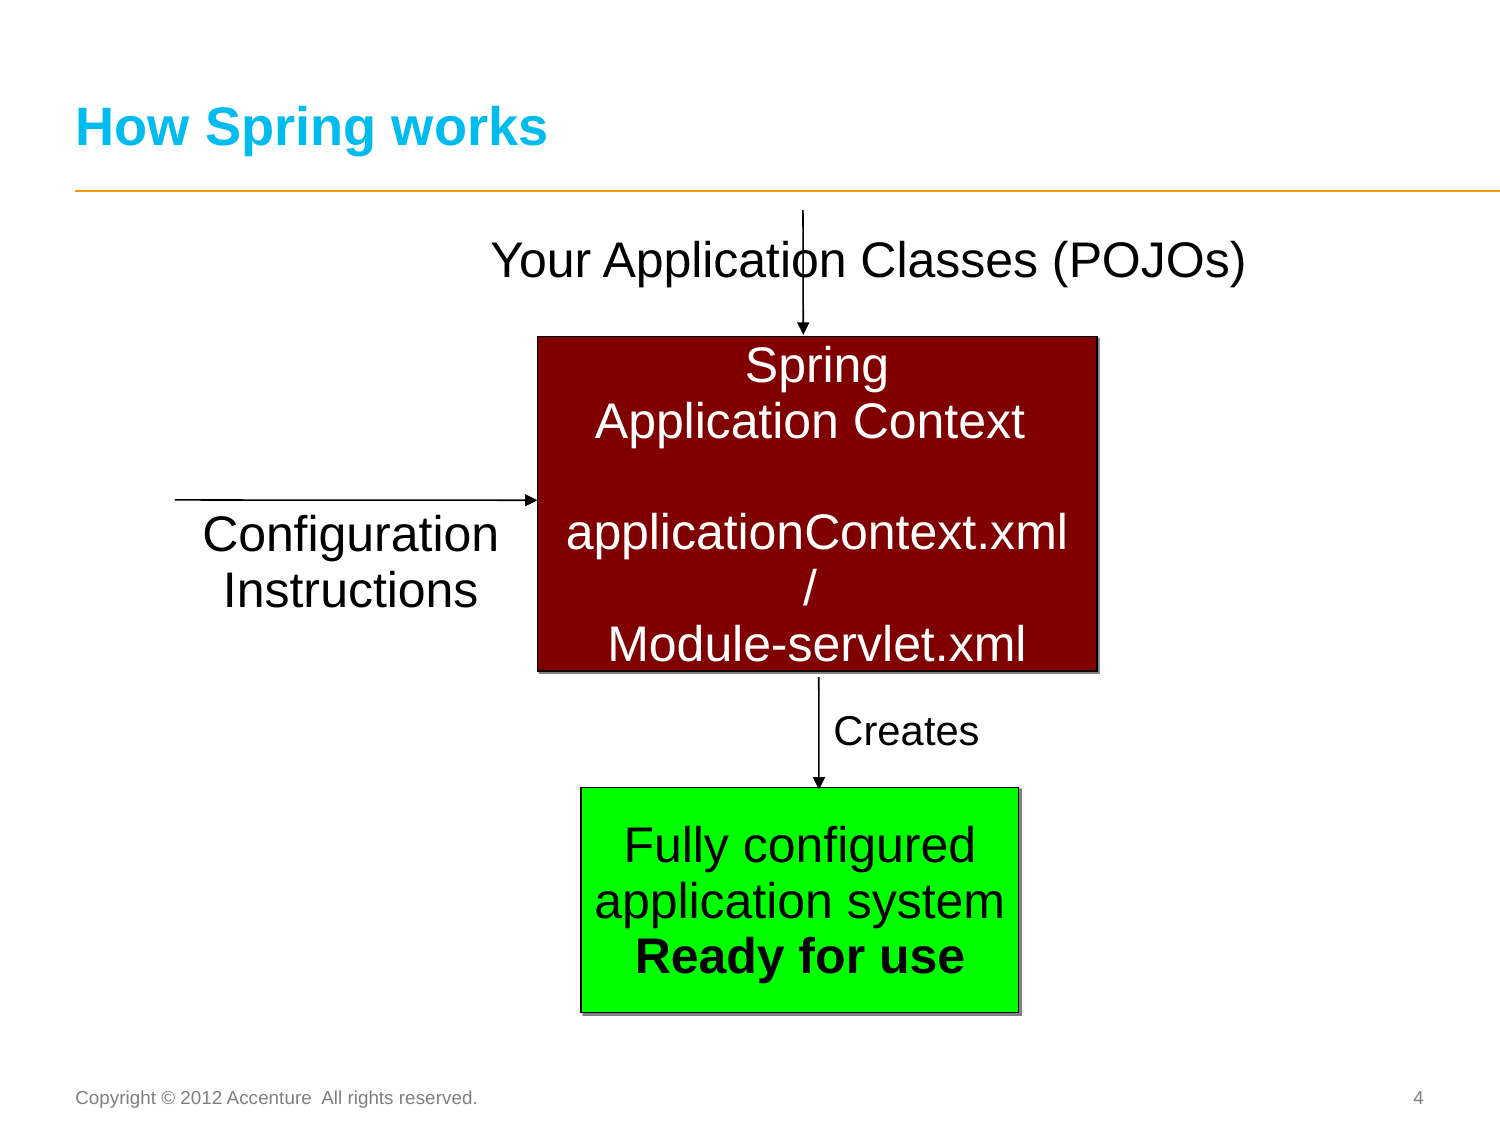

# How Spring works

Your Application Classes (POJOs)
Spring
Application Context

applicationContext.xml
/
Module-servlet.xml
Configuration
Instructions

Creates
Fully configured
application system
Ready for use